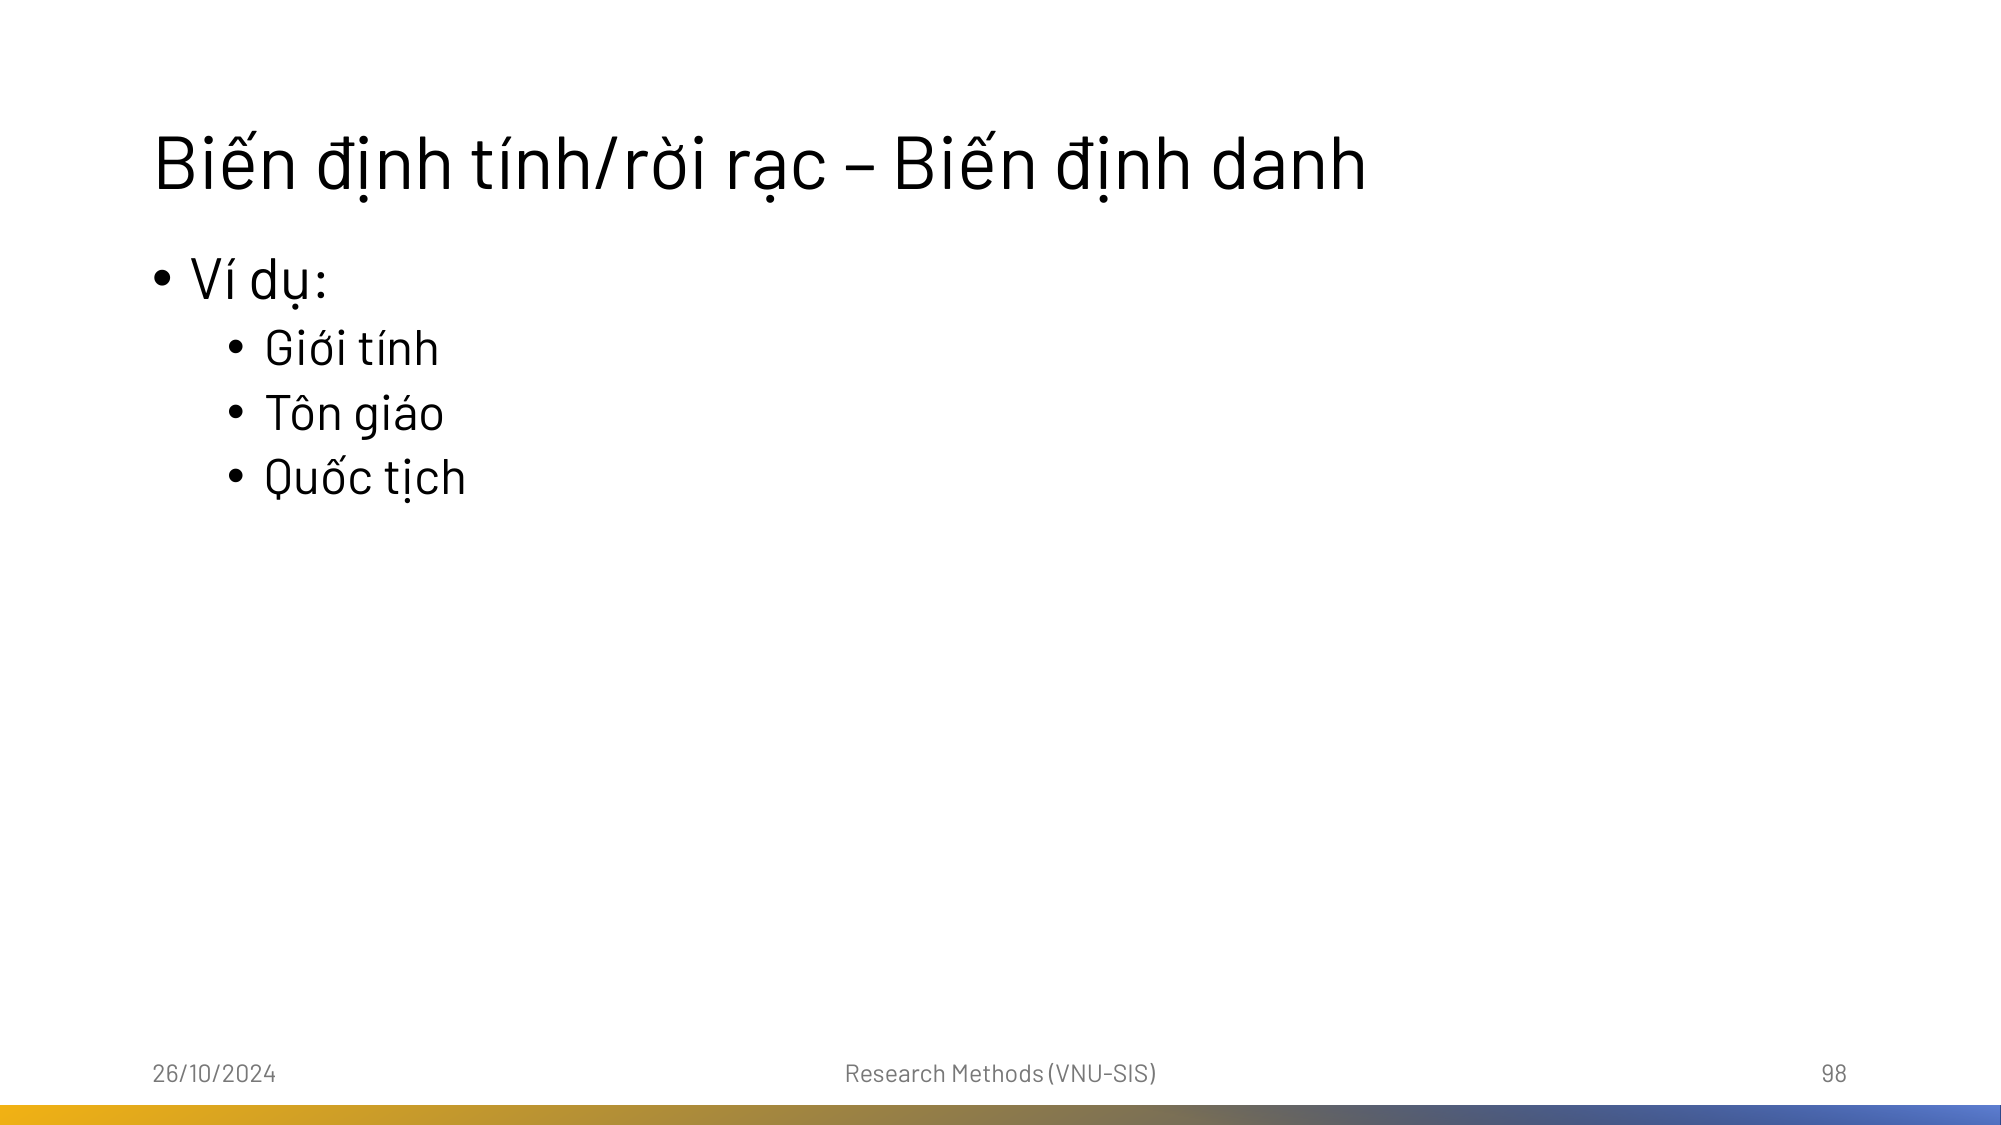

# Biến định tính/rời rạc – Biến định danh
Ví dụ:
Giới tính
Tôn giáo
Quốc tịch

26/10/2024
Research Methods (VNU-SIS)
98